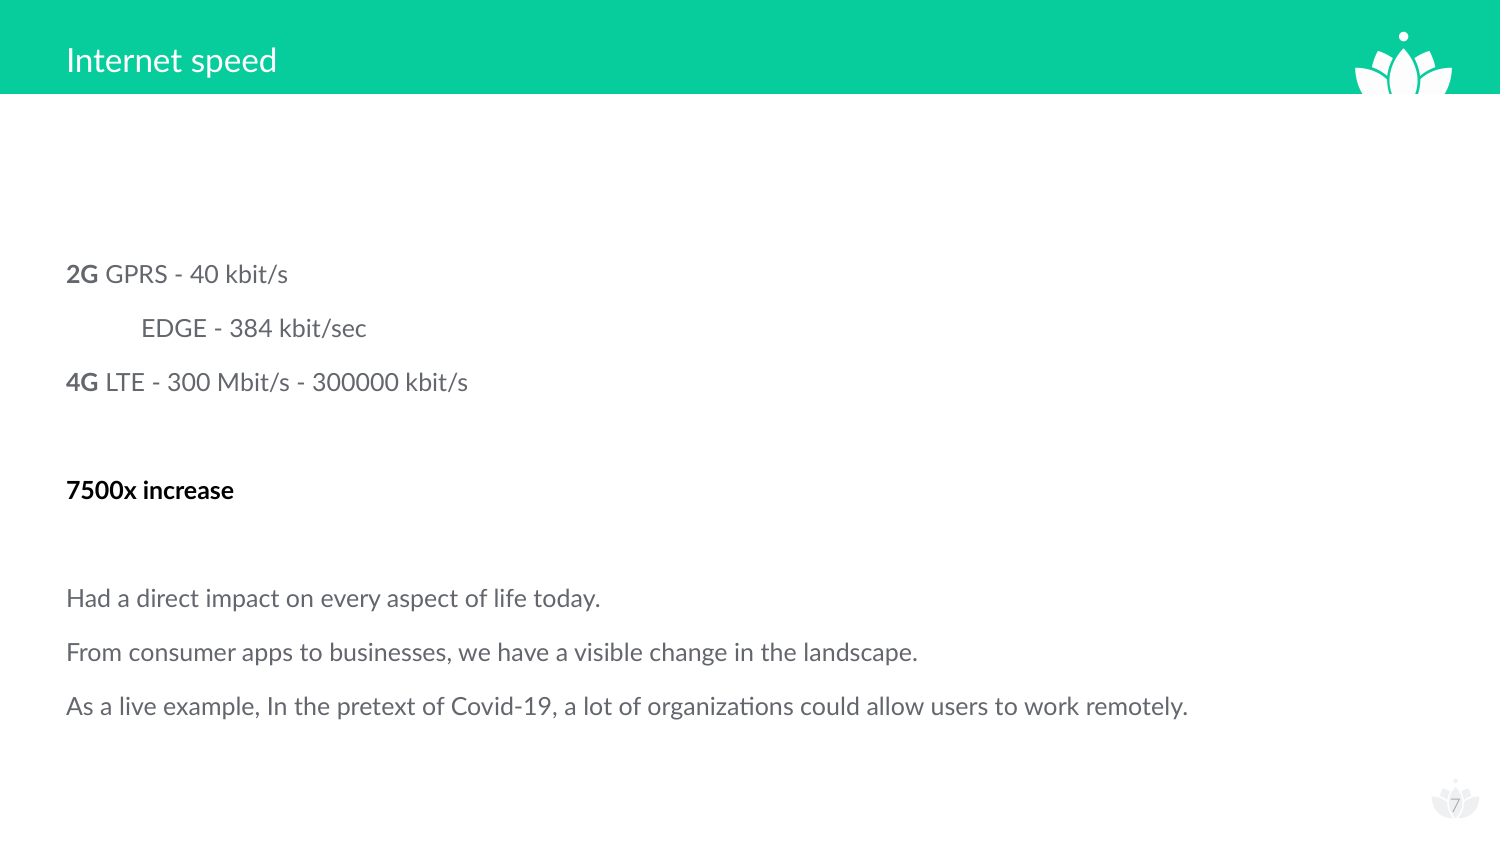

# Internet speed

2G GPRS - 40 kbit/s
EDGE - 384 kbit/sec
4G LTE - 300 Mbit/s - 300000 kbit/s

7500x increase

Had a direct impact on every aspect of life today.
From consumer apps to businesses, we have a visible change in the landscape.
As a live example, In the pretext of Covid-19, a lot of organizations could allow users to work remotely.

7